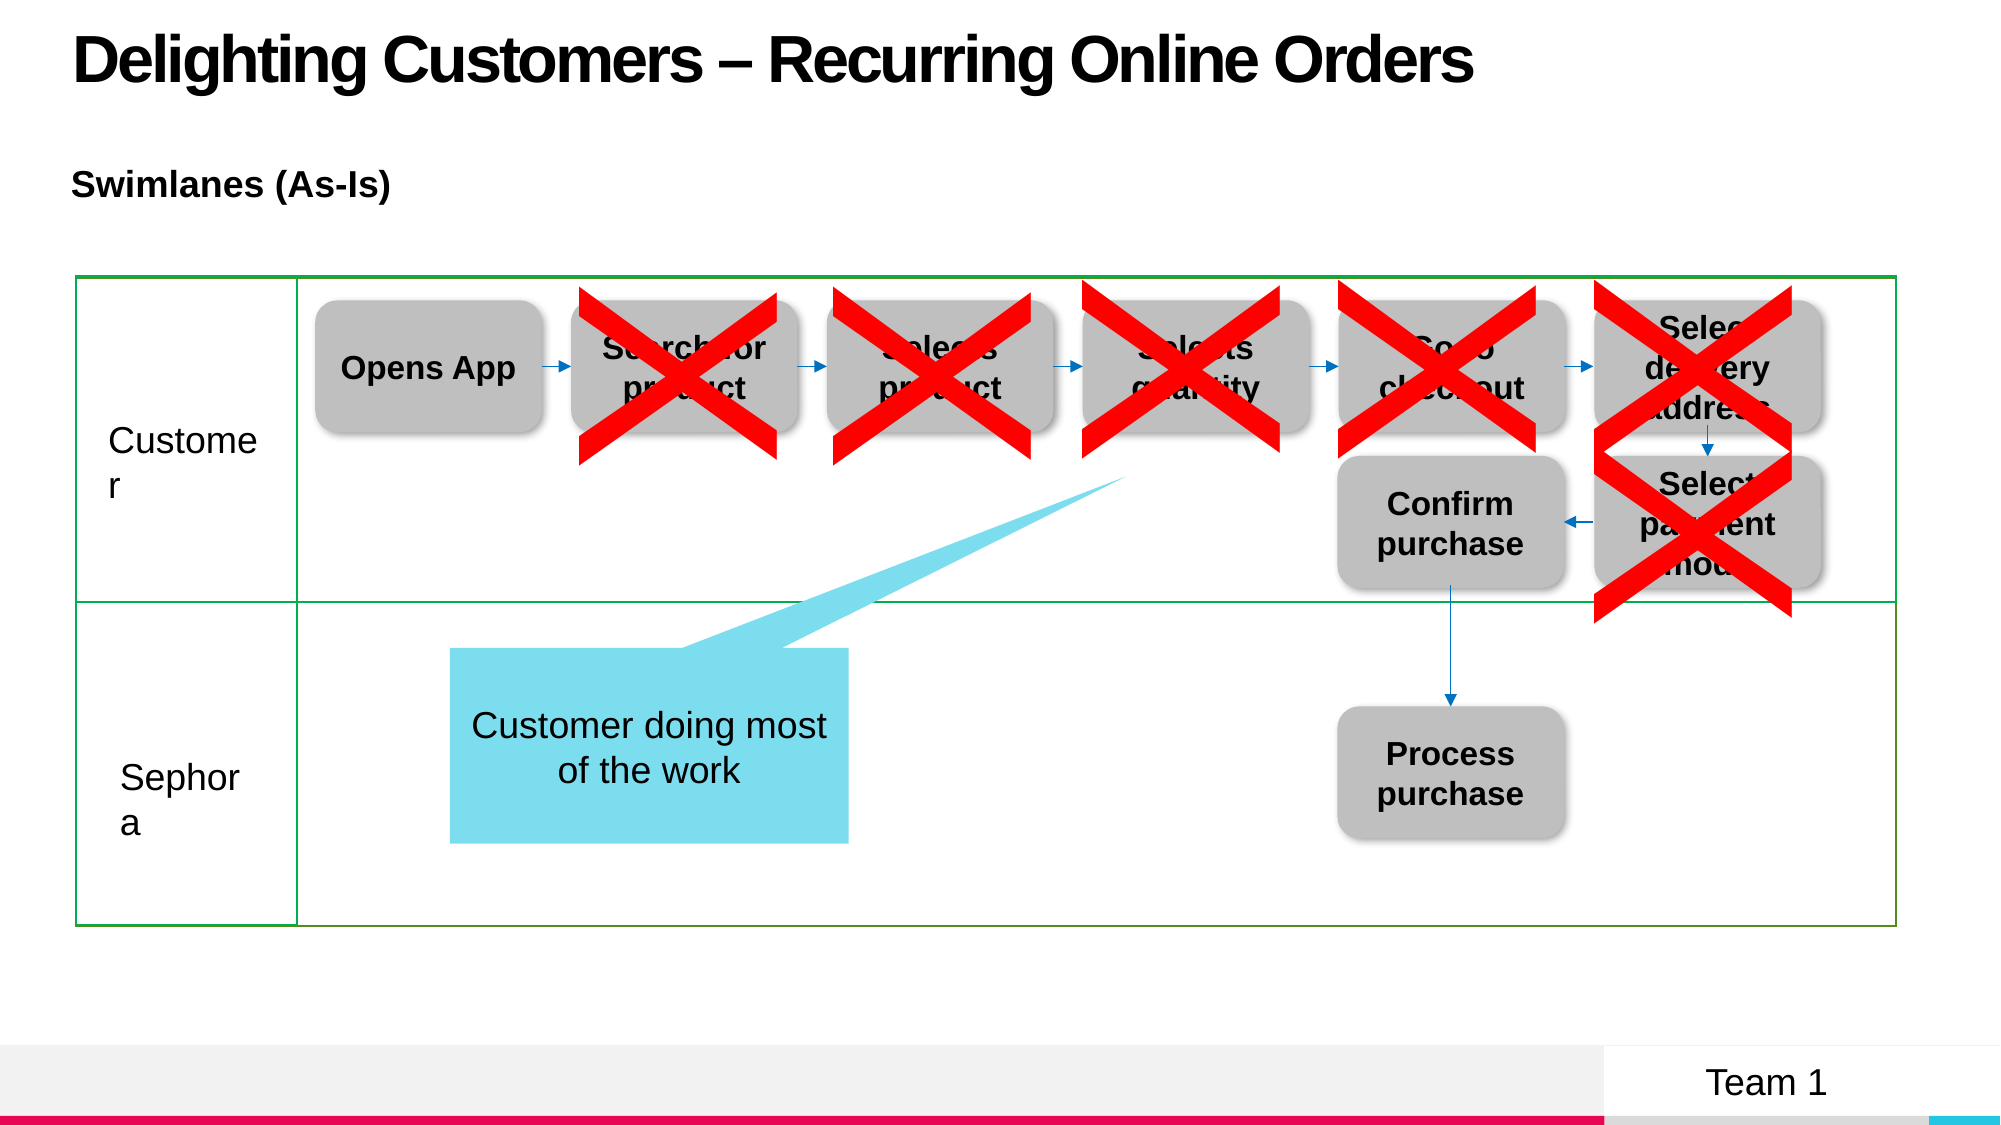

# Delighting Customers – Recurring Online Orders
X
X
X
Swimlanes (As-Is)
X
X

Opens App
Search for product
Selects product
Selects quantity
Go to checkout
Select delivery address
X
Customer
Confirm purchase
Select payment mode
Customer doing most of the work
Process purchase
Sephora